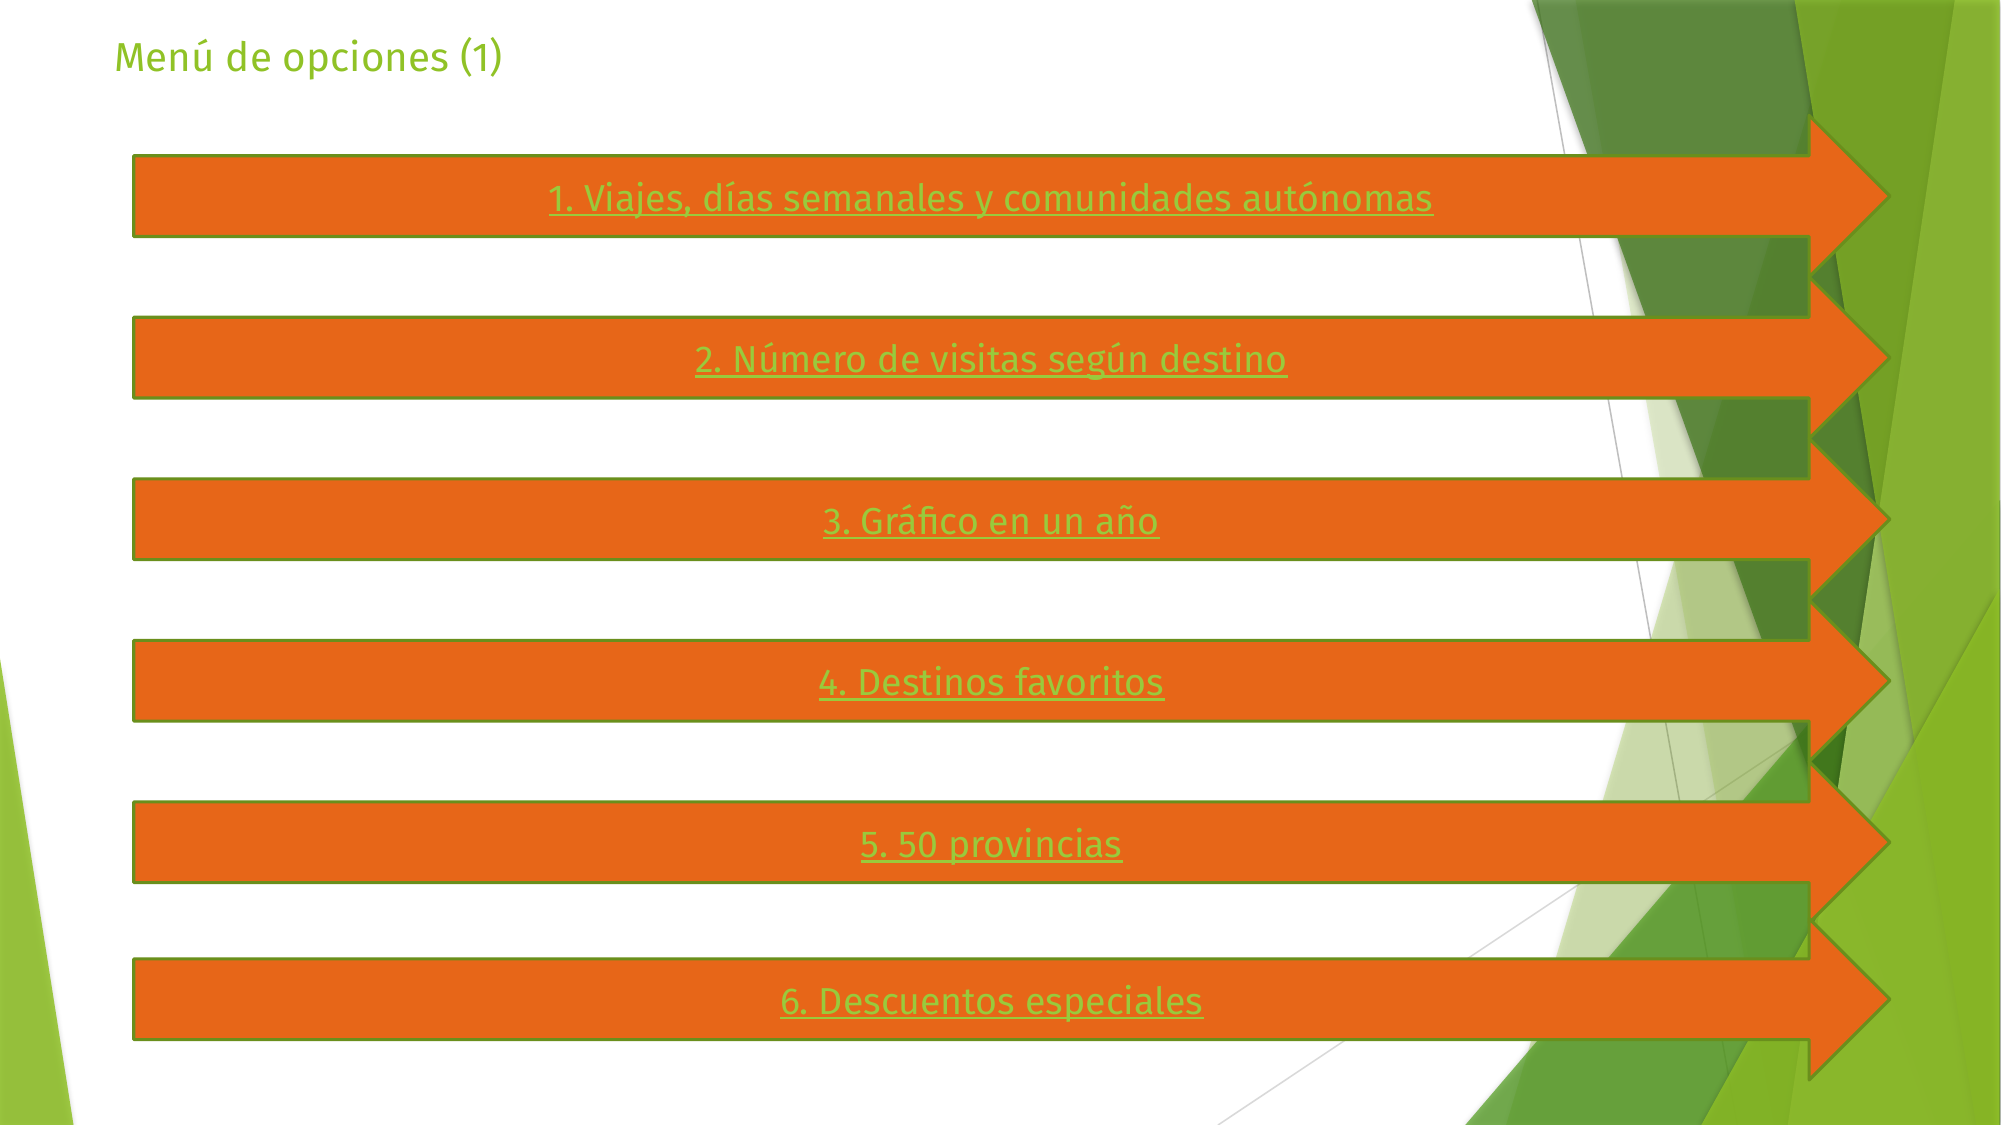

# Menú de opciones (1)
1. Viajes, días semanales y comunidades autónomas
2. Número de visitas según destino
3. Gráfico en un año
4. Destinos favoritos
5. 50 provincias
6. Descuentos especiales